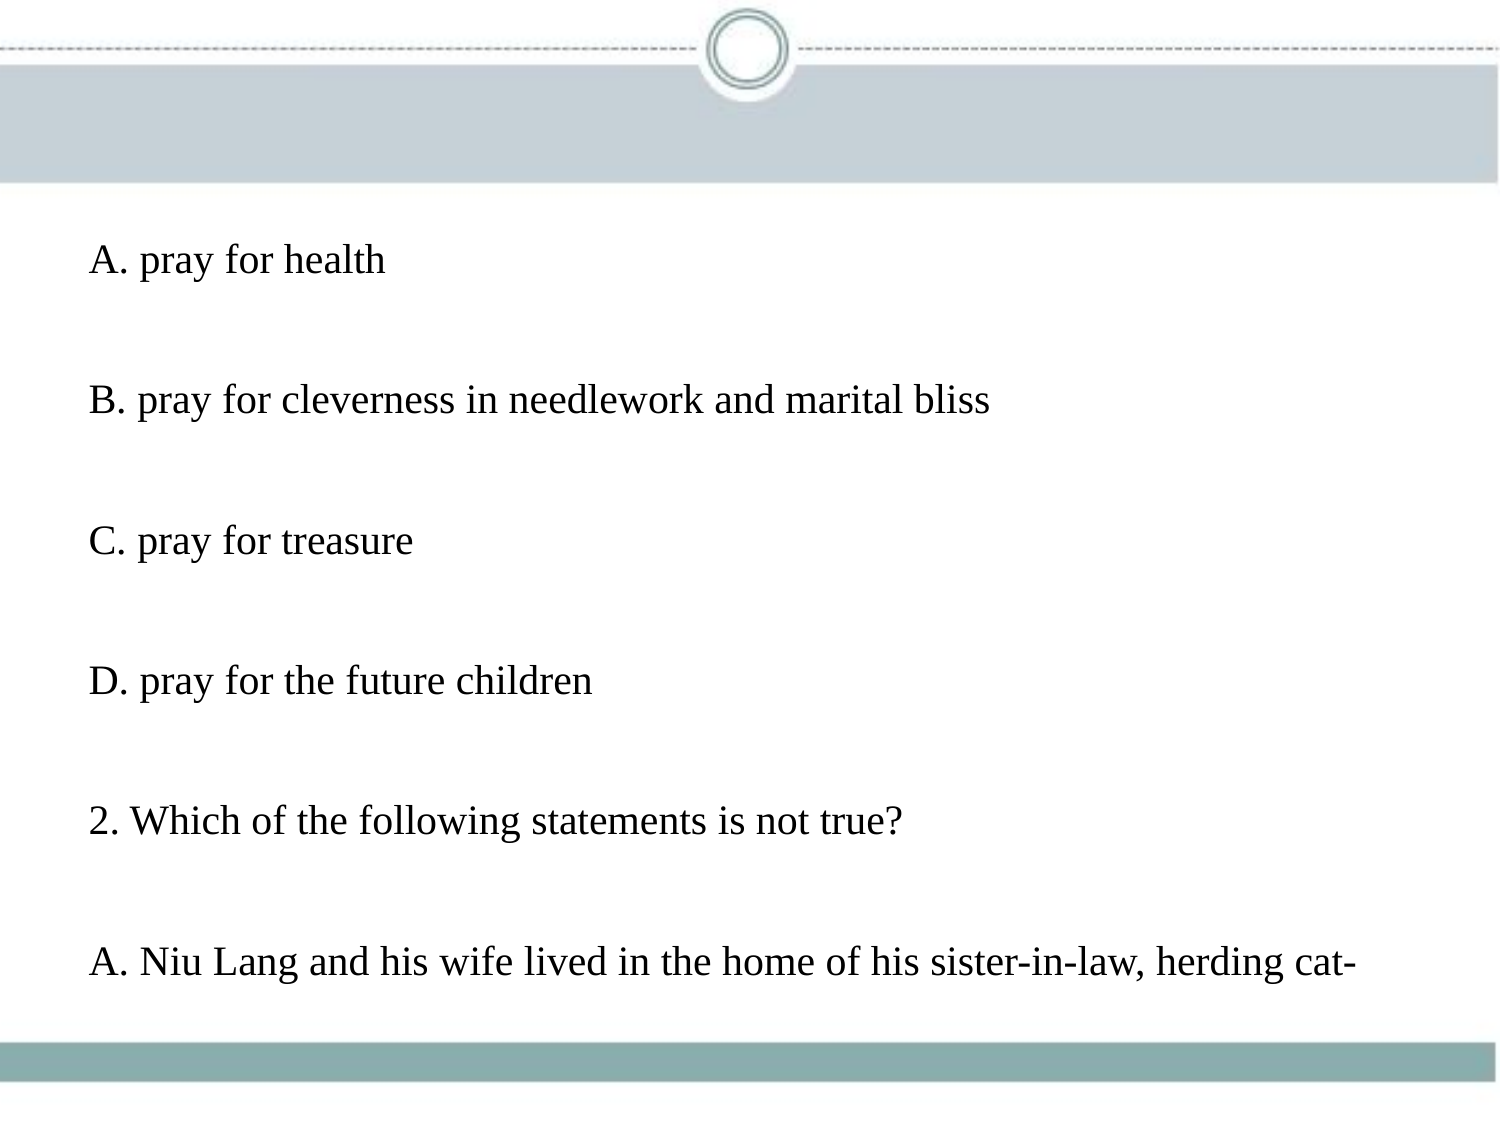

A. pray for health
B. pray for cleverness in needlework and marital bliss
C. pray for treasure
D. pray for the future children
2. Which of the following statements is not true?
A. Niu Lang and his wife lived in the home of his sister-in-law, herding cat-